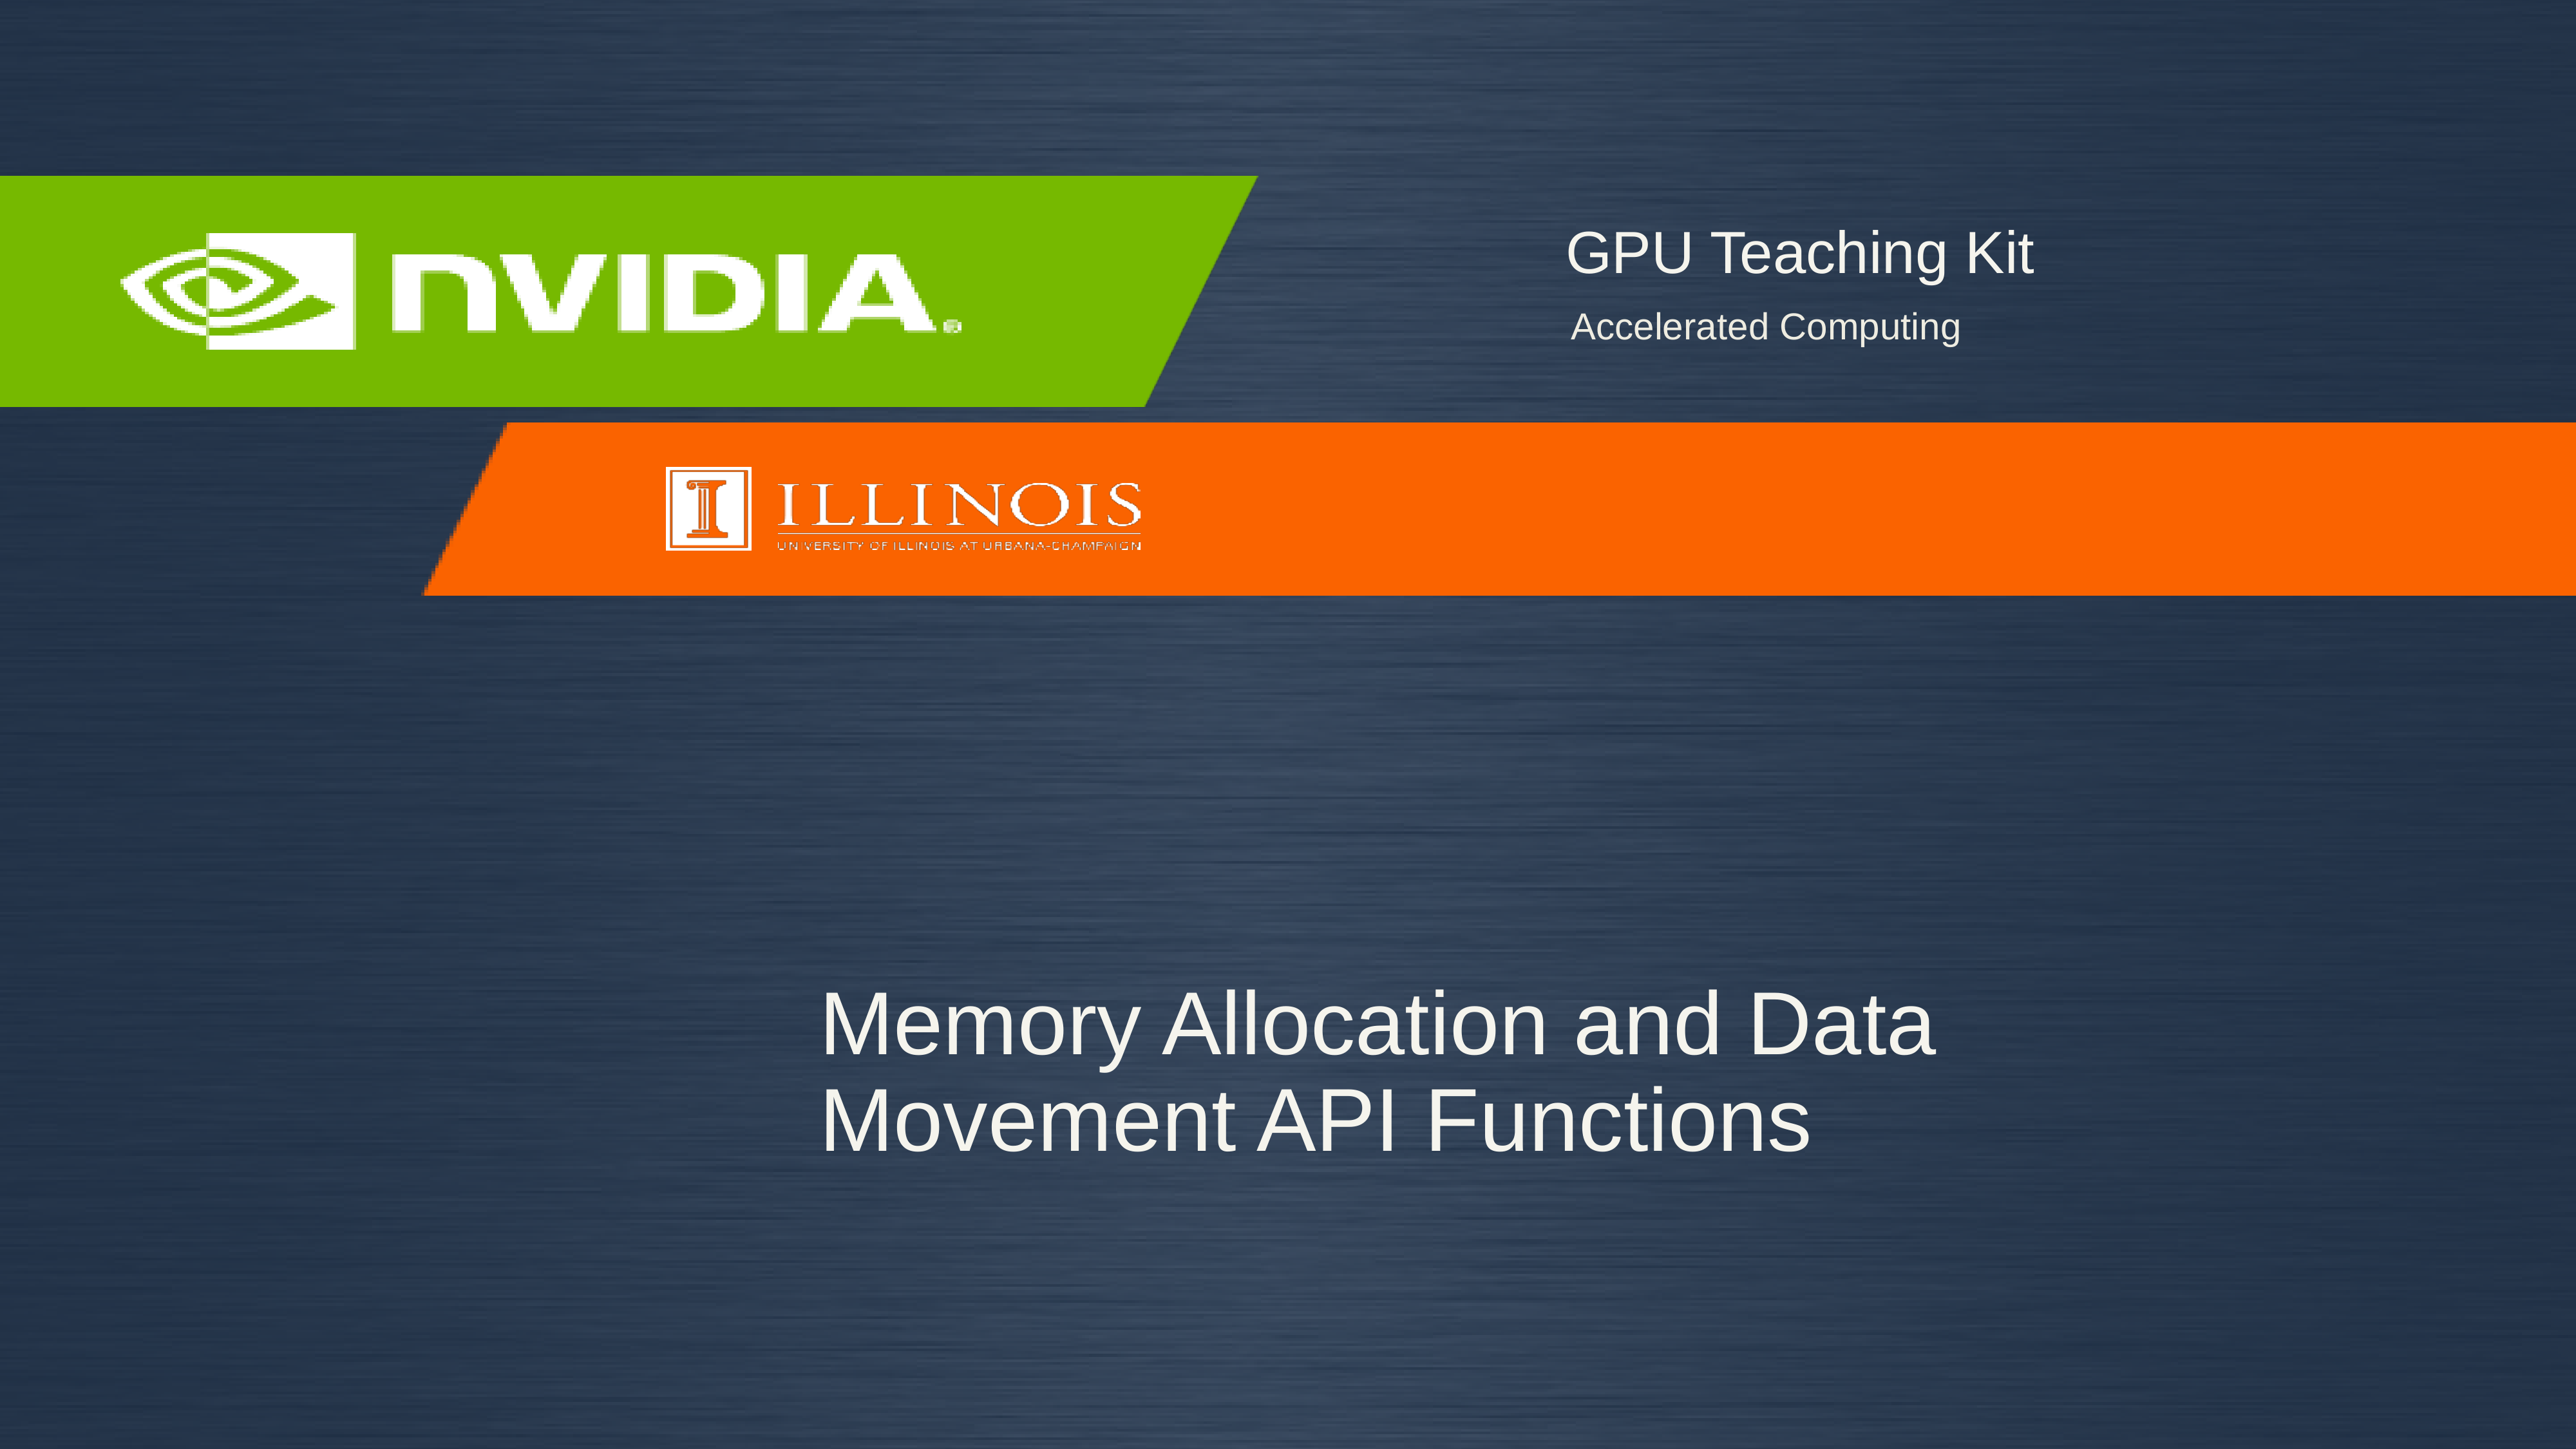

# Memory Allocation and Data Movement API Functions